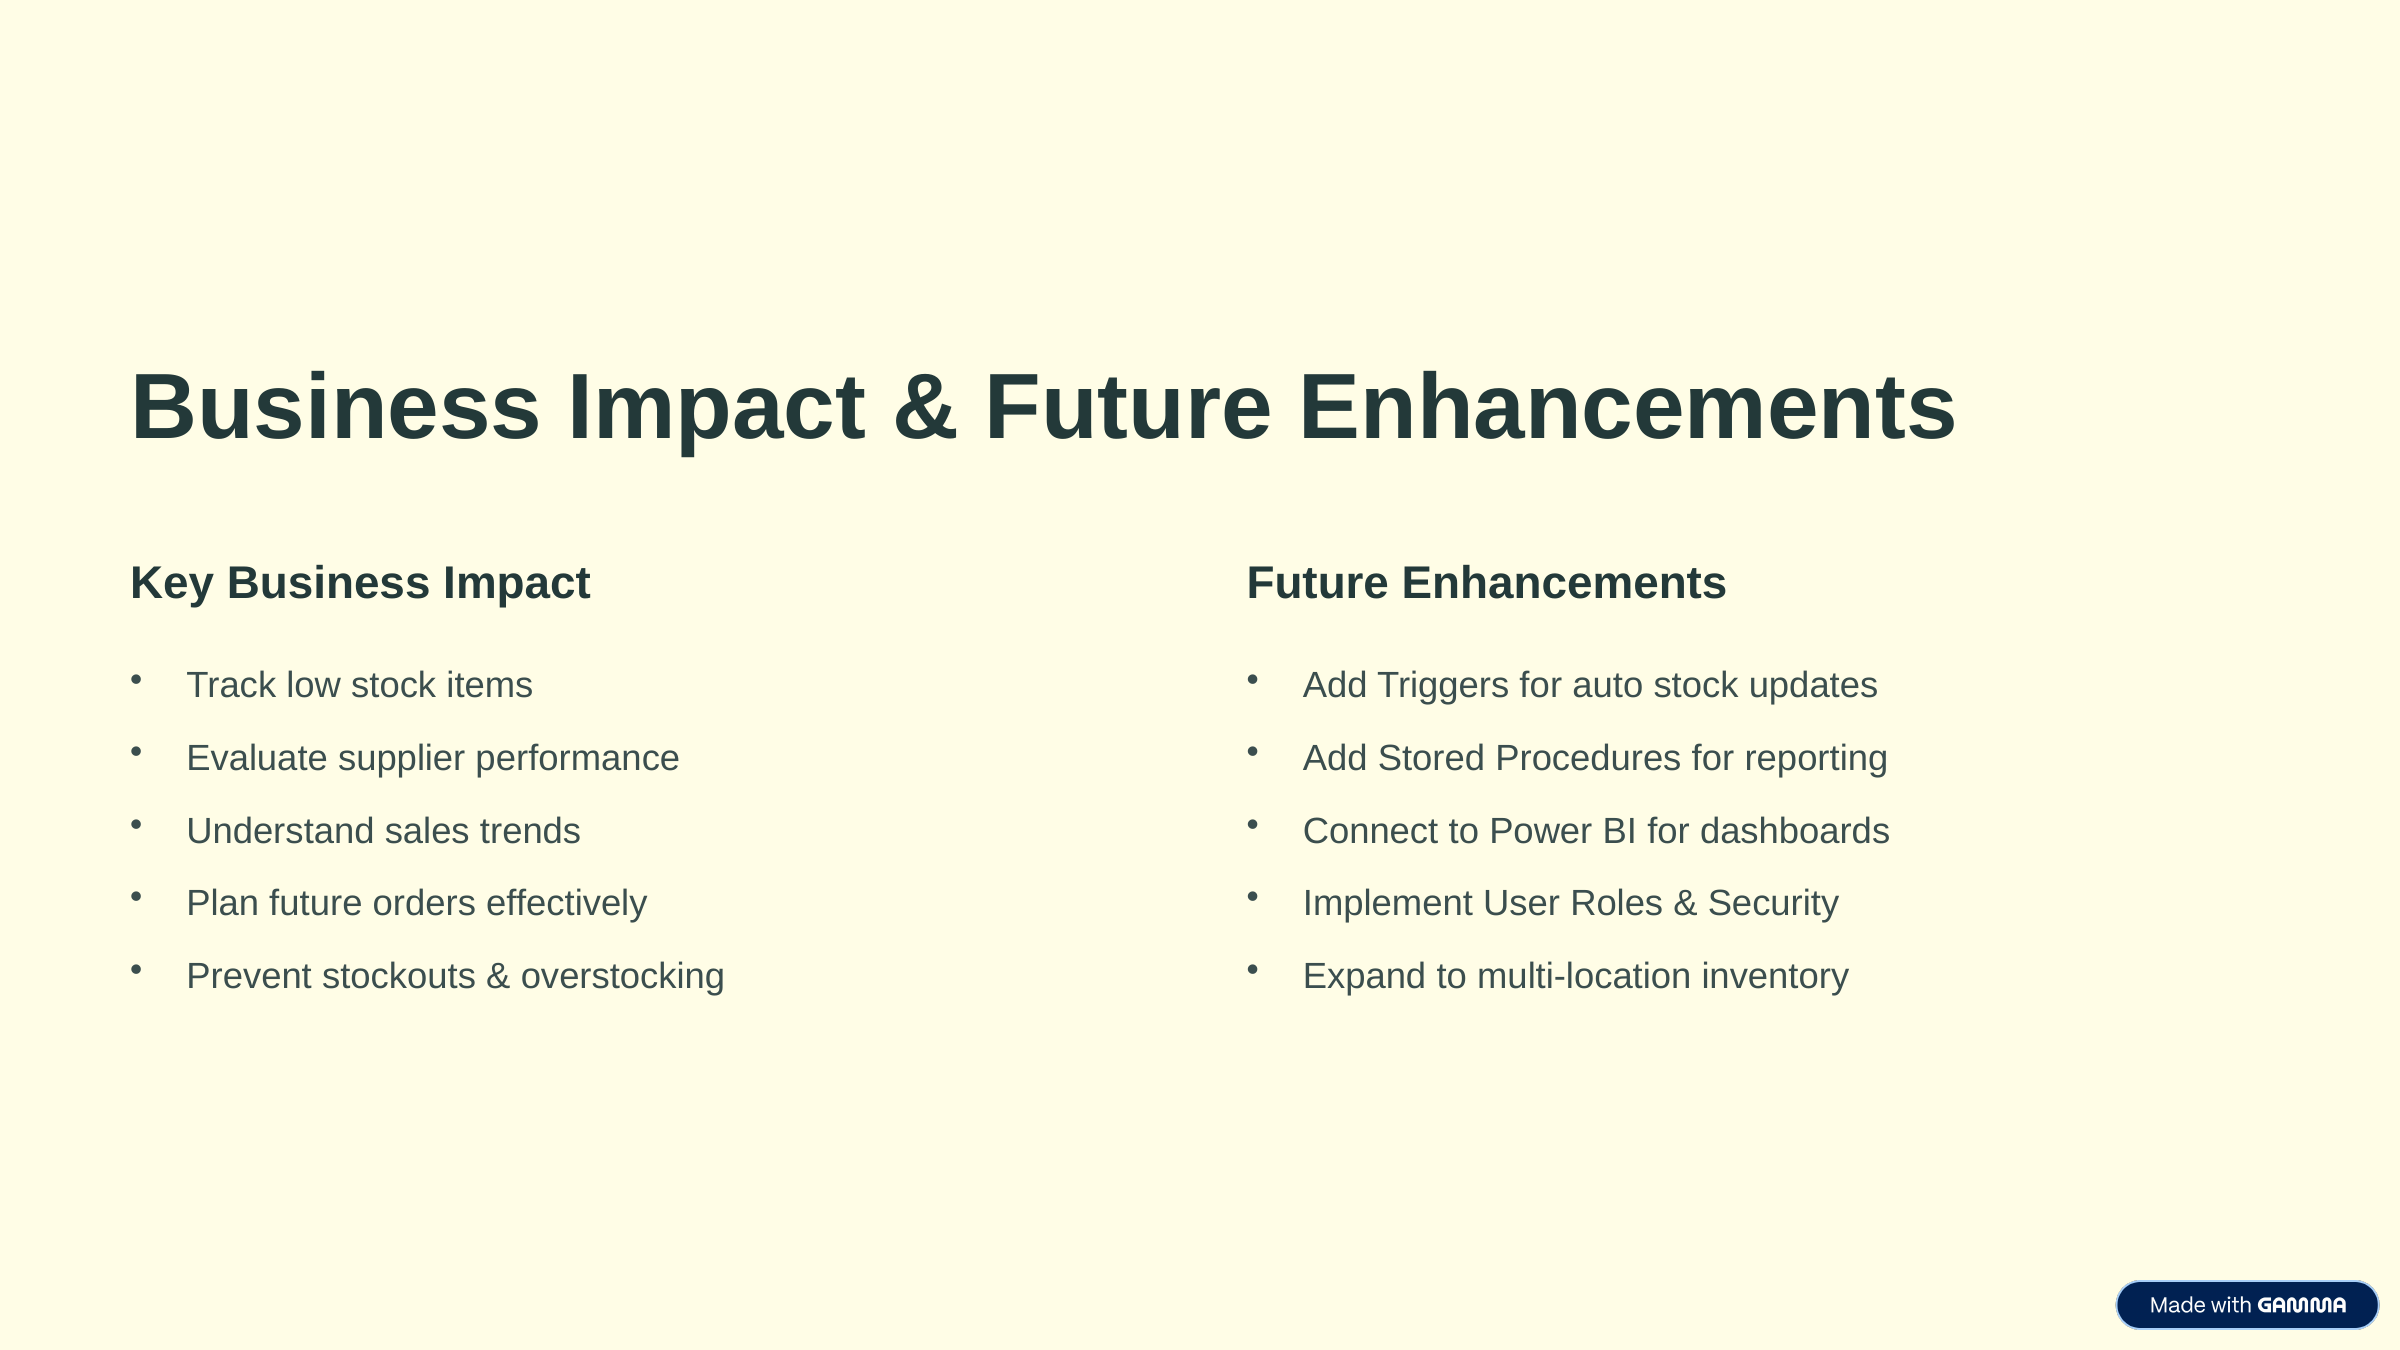

Business Impact & Future Enhancements
Key Business Impact
Future Enhancements
Track low stock items
Add Triggers for auto stock updates
Evaluate supplier performance
Add Stored Procedures for reporting
Understand sales trends
Connect to Power BI for dashboards
Plan future orders effectively
Implement User Roles & Security
Prevent stockouts & overstocking
Expand to multi-location inventory